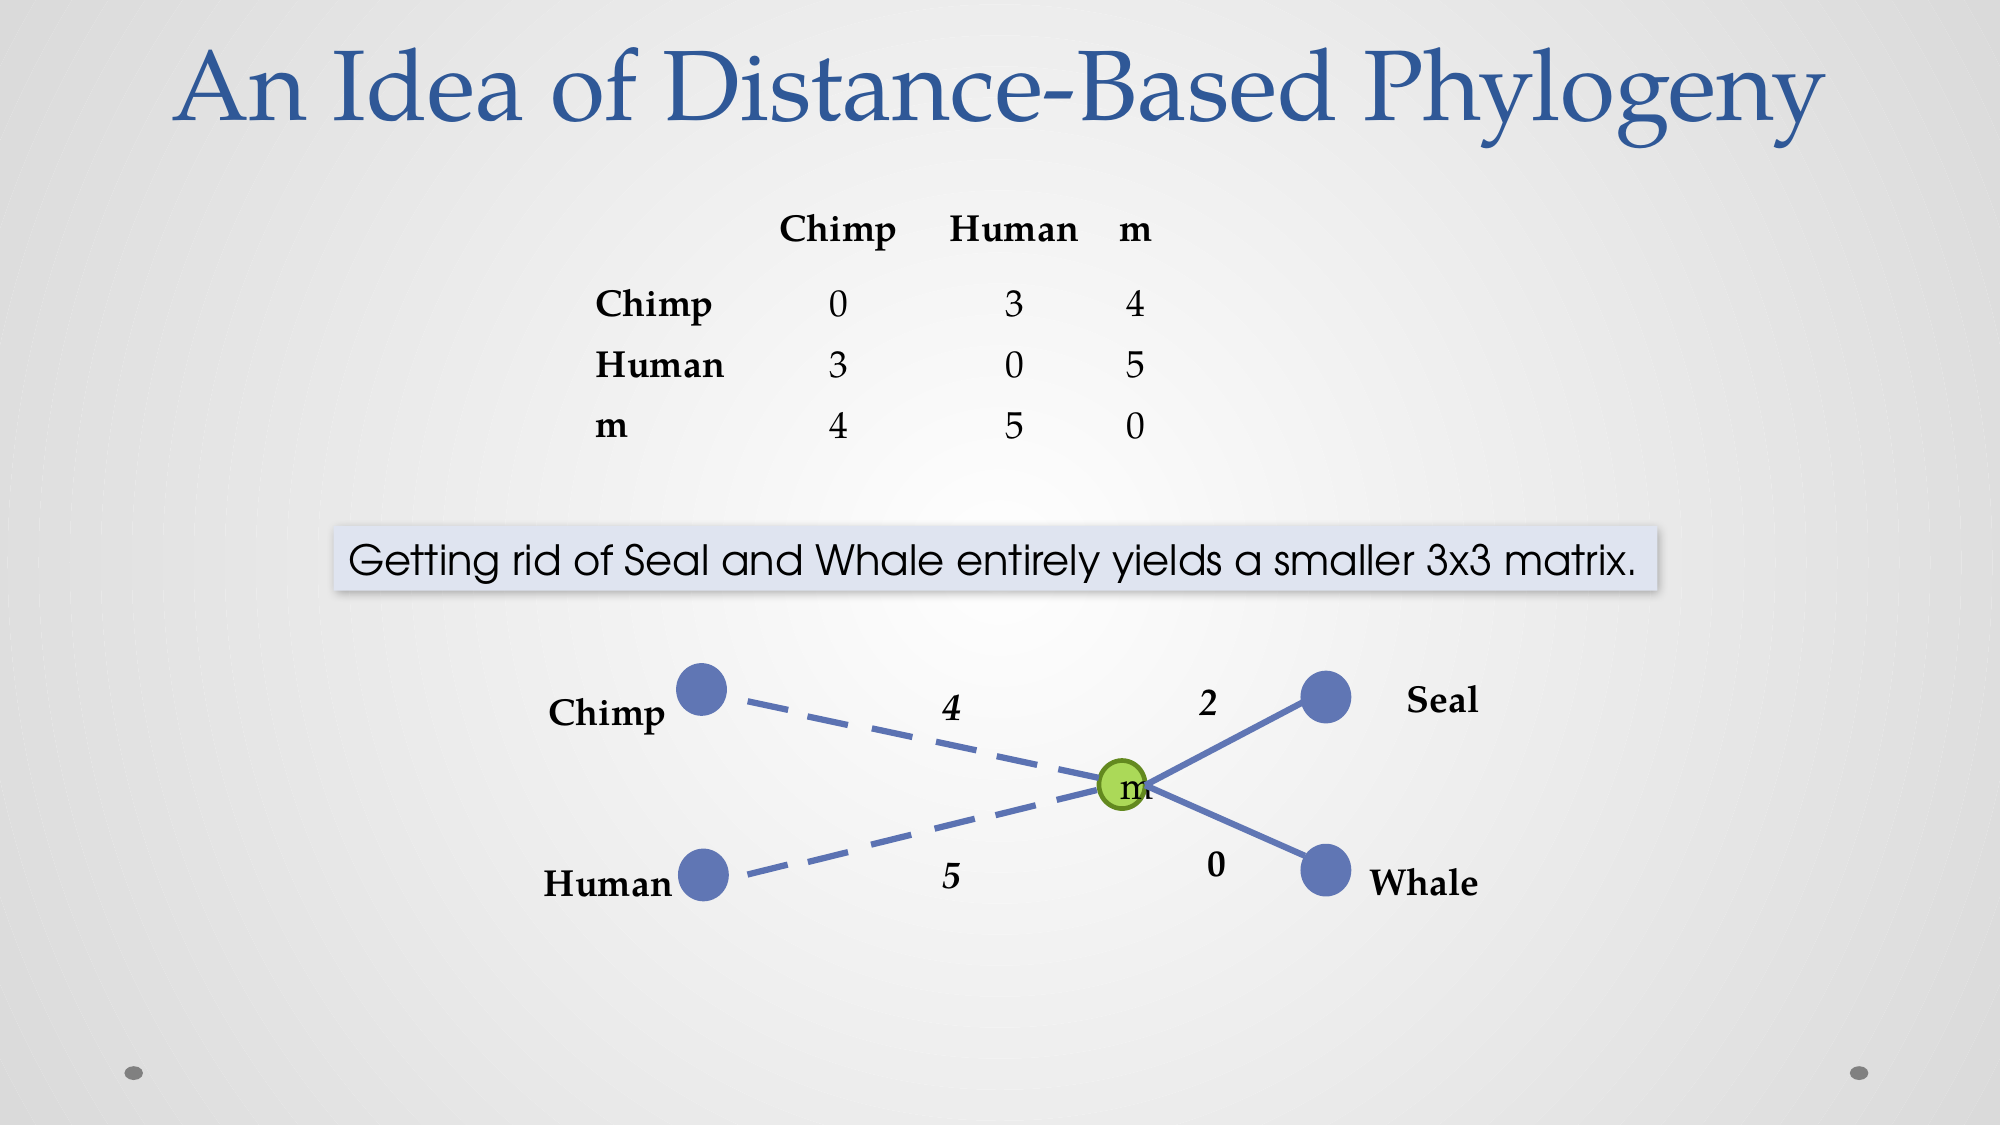

# An Idea of Distance-Based Phylogeny
|  | Chimp | Human | m |
| --- | --- | --- | --- |
| Chimp | 0 | 3 | 4 |
| Human | 3 | 0 | 5 |
| m | 4 | 5 | 0 |
Getting rid of Seal and Whale entirely yields a smaller 3x3 matrix.

Seal
2

m
0

Whale
4
Chimp
5

Human